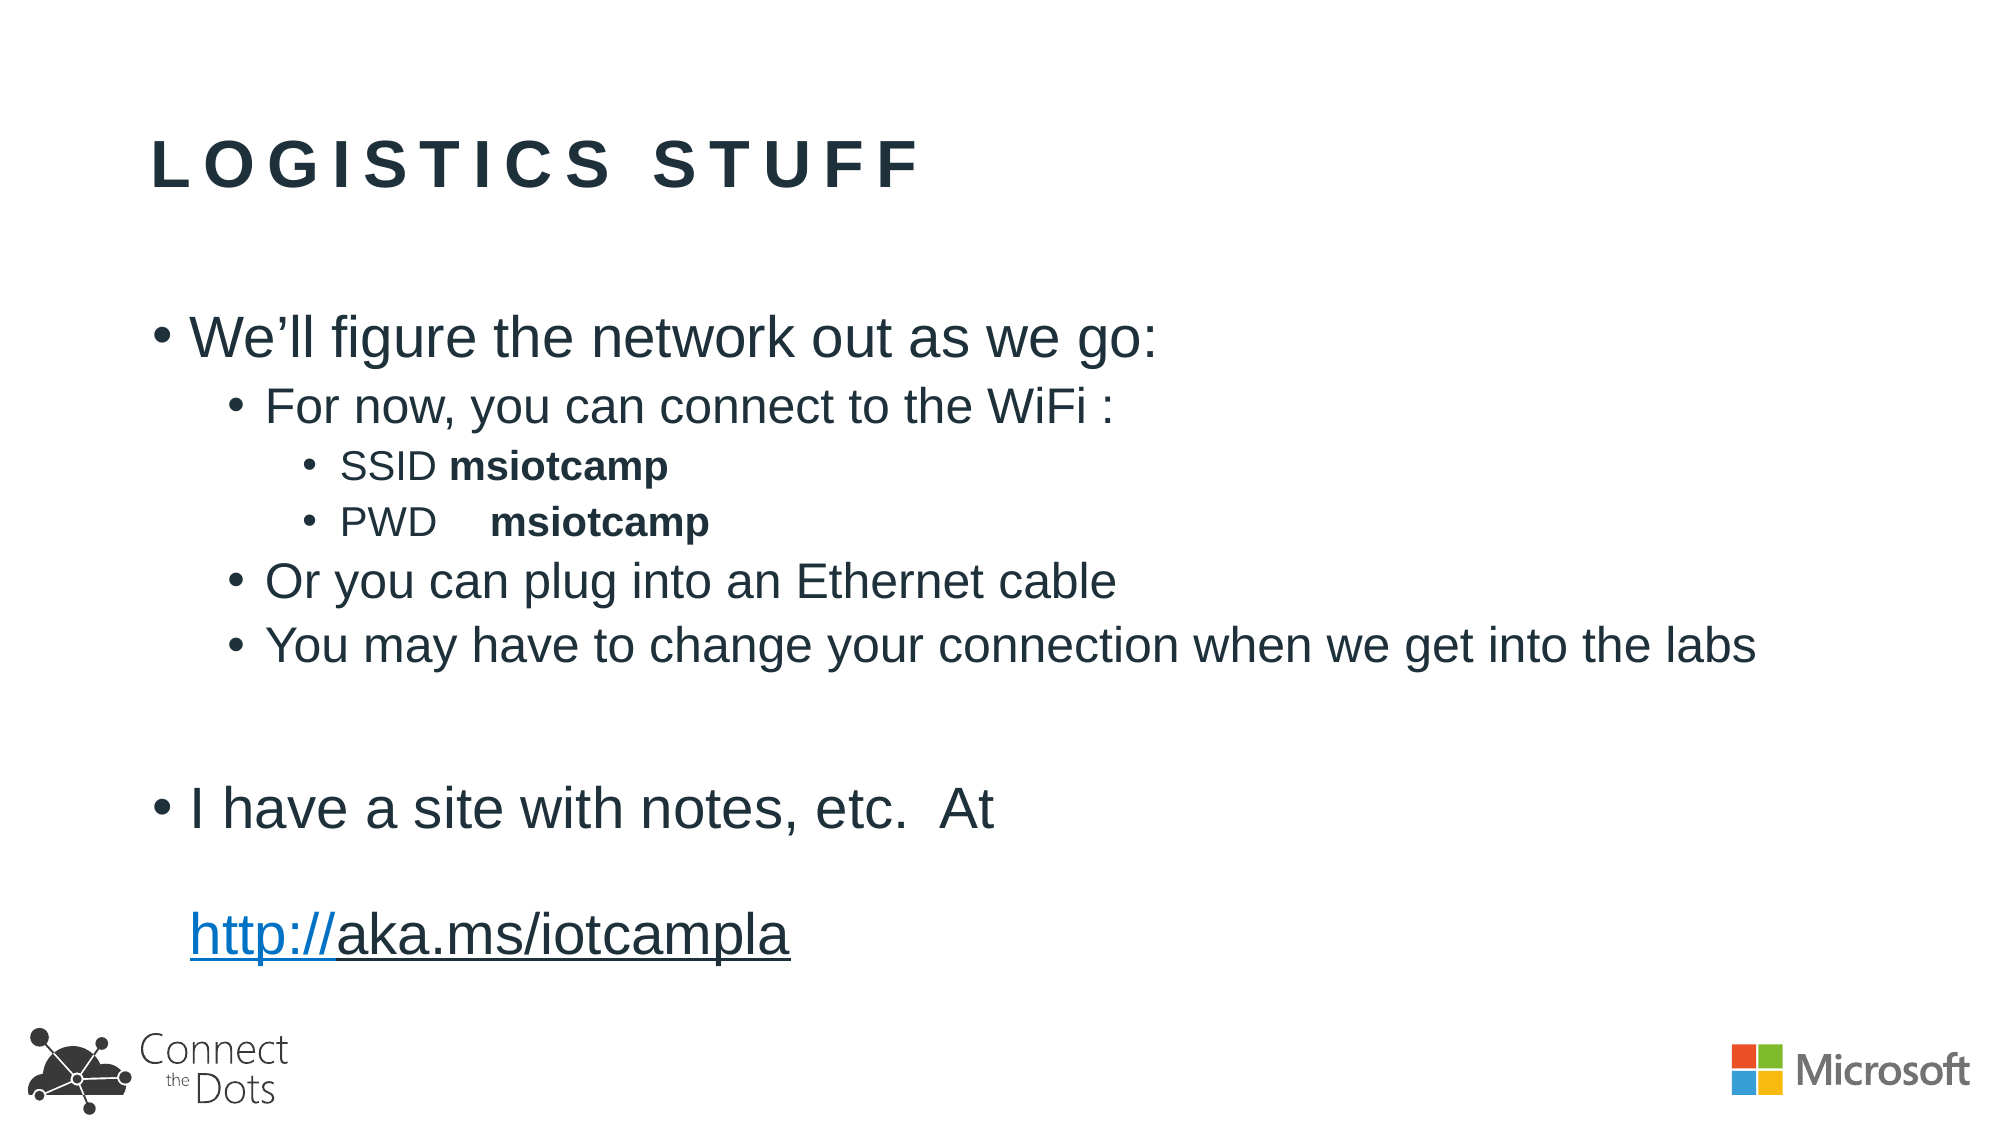

# Logistics stuff
We’ll figure the network out as we go:
For now, you can connect to the WiFi :
SSID msiotcamp
PWD	msiotcamp
Or you can plug into an Ethernet cable
You may have to change your connection when we get into the labs

I have a site with notes, etc.  At
http://aka.ms/iotcampla